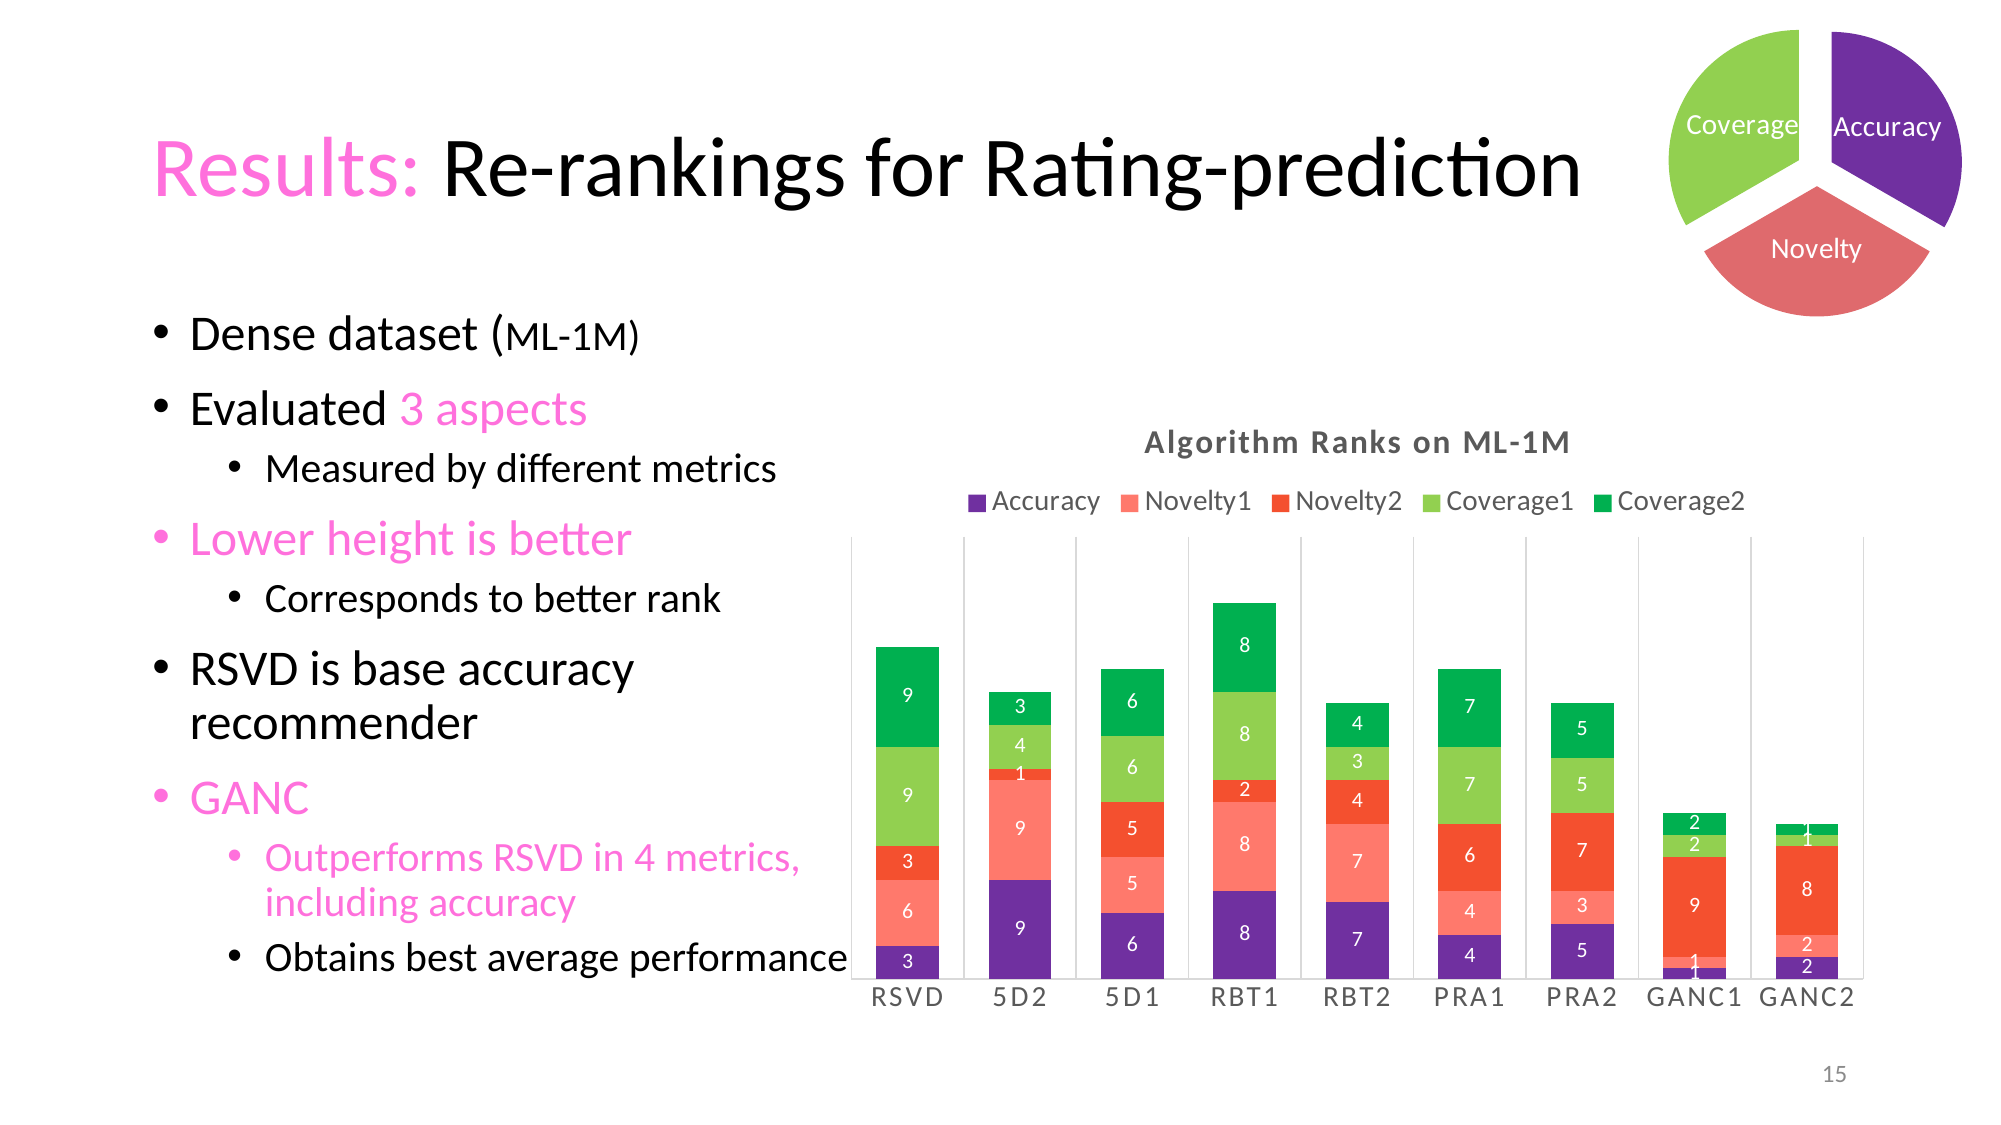

### Chart

| Category |  |
|---|---|
| Accuracy | 33.33 |
| Novelty | 33.33 |
| Coverage | 33.33 |
# Results: Re-rankings for Rating-prediction

### Chart

| Category |
|---|
Dense dataset (ML-1M)
Evaluated 3 aspects
Measured by different metrics
Lower height is better
Corresponds to better rank
RSVD is base accuracy recommender
GANC
Outperforms RSVD in 4 metrics, including accuracy
Obtains best average performance

### Chart: Algorithm Ranks on ML-1M

| Category | Accuracy | Novelty1 | Novelty2 | Coverage1 | Coverage2 |
|---|---|---|---|---|---|
| RSVD | 3.0 | 6.0 | 3.0 | 9.0 | 9.0 |
| 5D2 | 9.0 | 9.0 | 1.0 | 4.0 | 3.0 |
| 5D1 | 6.0 | 5.0 | 5.0 | 6.0 | 6.0 |
| RBT1 | 8.0 | 8.0 | 2.0 | 8.0 | 8.0 |
| RBT2 | 7.0 | 7.0 | 4.0 | 3.0 | 4.0 |
| PRA1 | 4.0 | 4.0 | 6.0 | 7.0 | 7.0 |
| PRA2 | 5.0 | 3.0 | 7.0 | 5.0 | 5.0 |
| GANC1 | 1.0 | 1.0 | 9.0 | 2.0 | 2.0 |
| GANC2 | 2.0 | 2.0 | 8.0 | 1.0 | 1.0 |
15